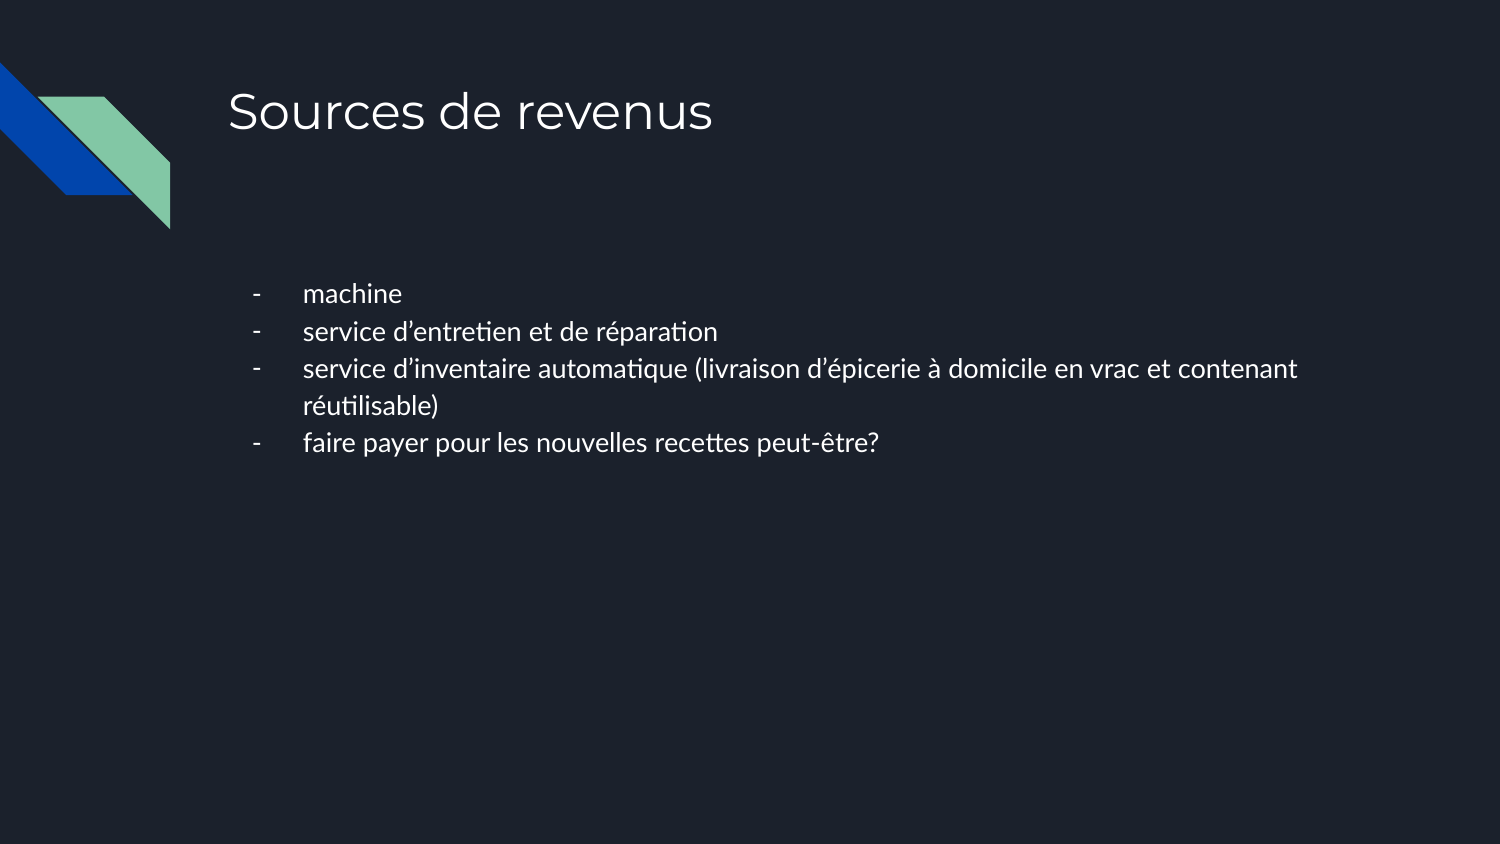

# Sources de revenus
machine
service d’entretien et de réparation
service d’inventaire automatique (livraison d’épicerie à domicile en vrac et contenant réutilisable)
faire payer pour les nouvelles recettes peut-être?